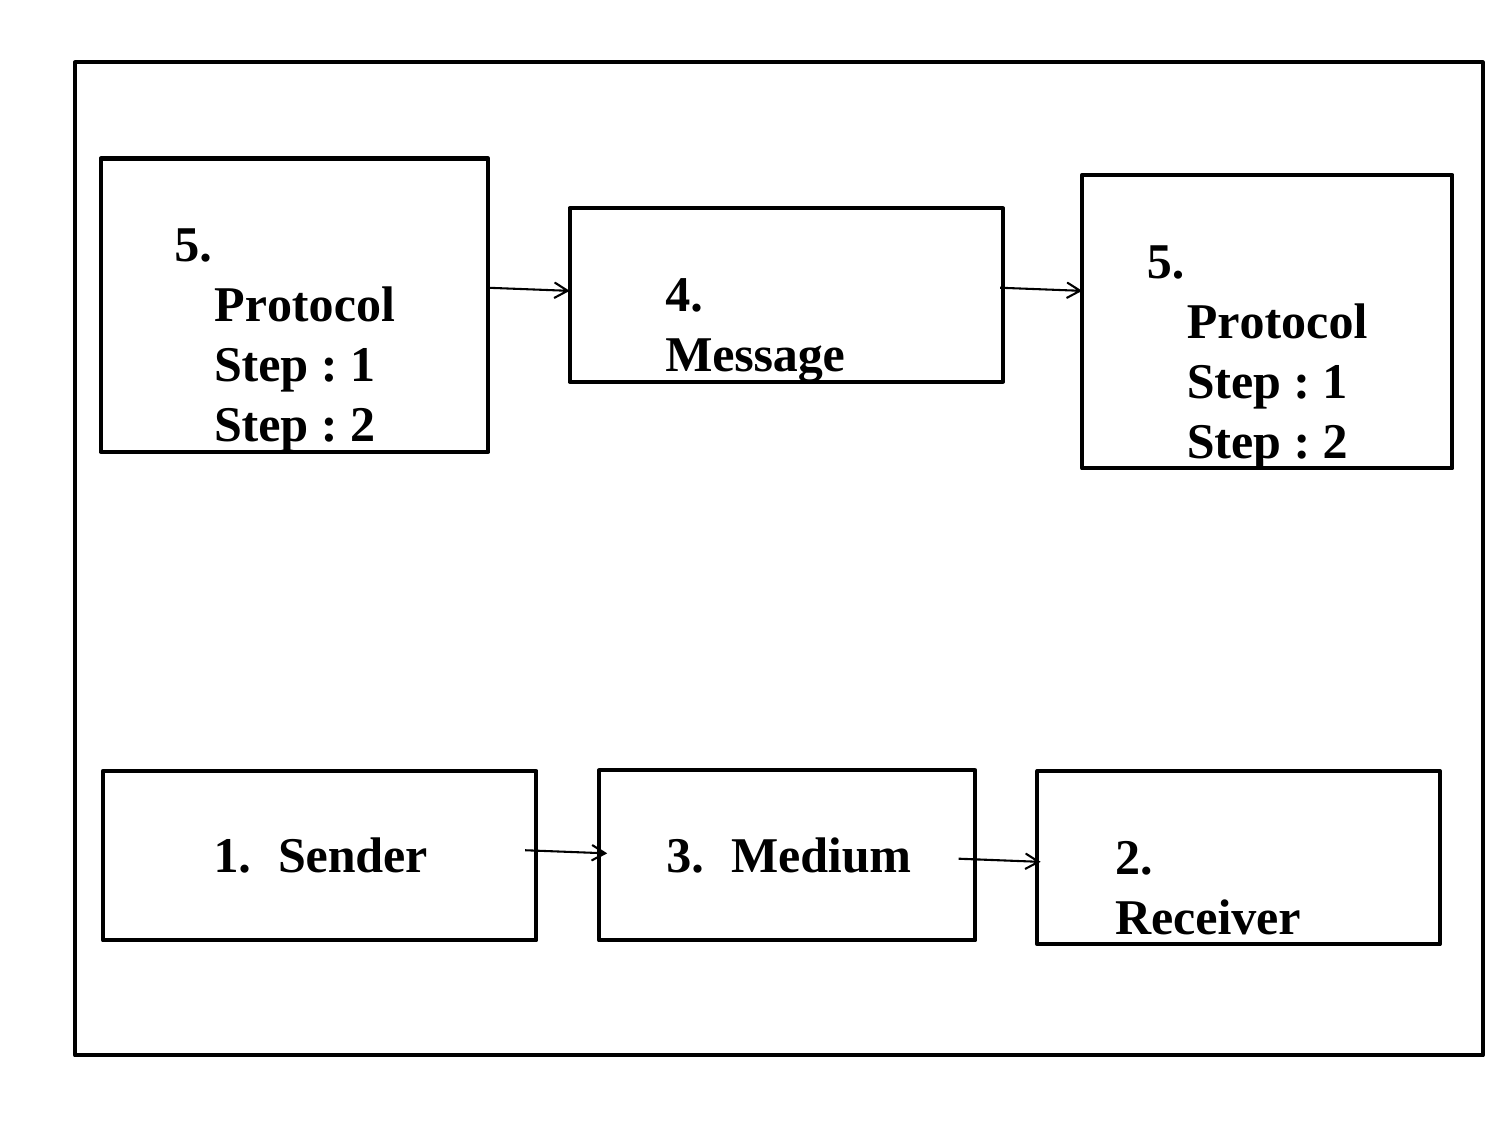

# 5.		Protocol  Step : 1  Step : 2

5.		Protocol  Step : 1  Step : 2

4.	Message

2.	Receiver
3.	Medium
1.	Sender